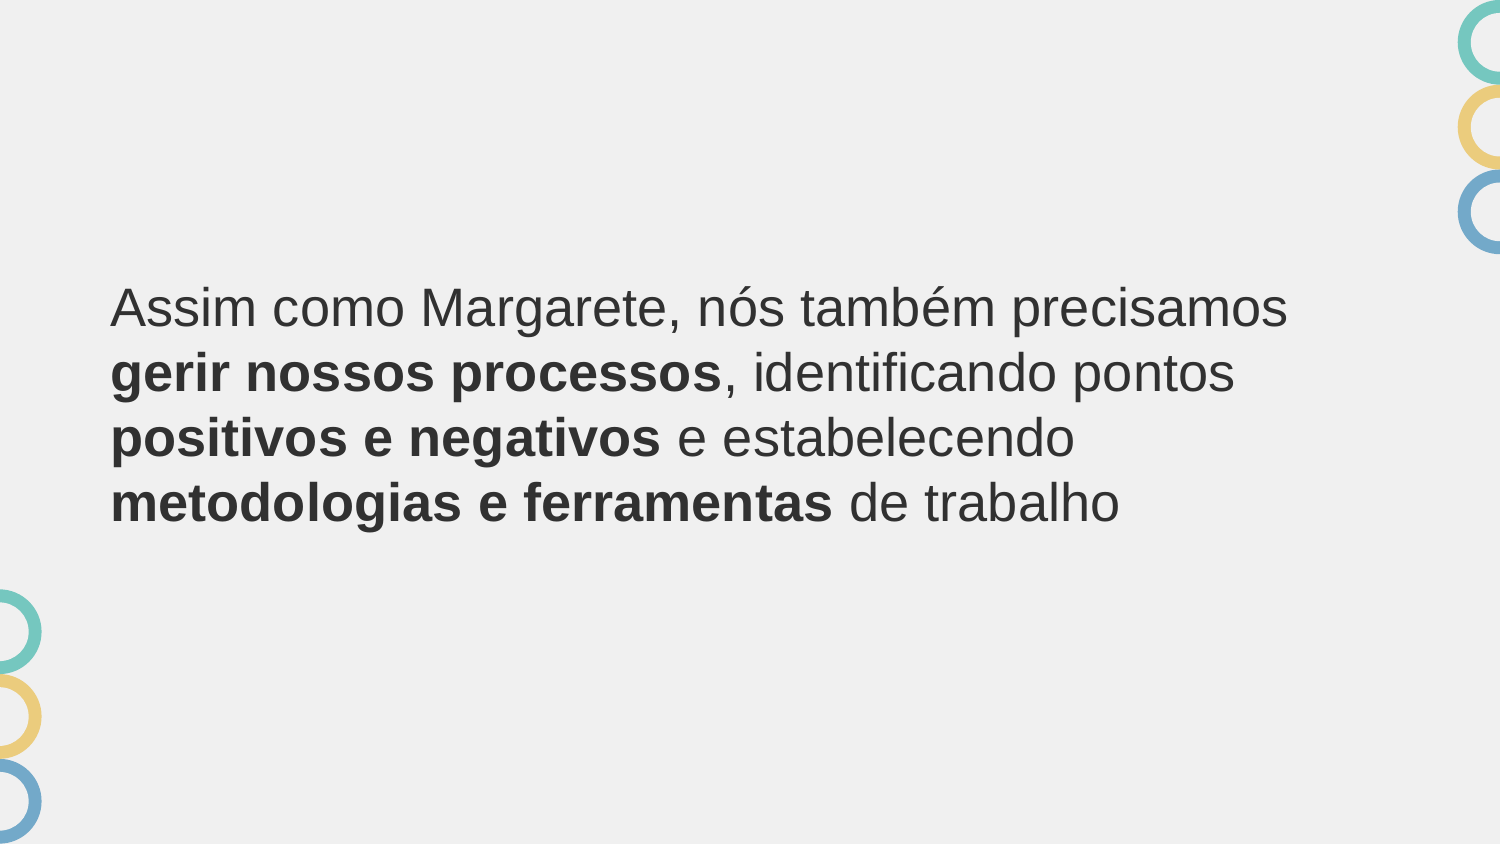

Assim como Margarete, nós também precisamos gerir nossos processos, identificando pontos positivos e negativos e estabelecendo metodologias e ferramentas de trabalho